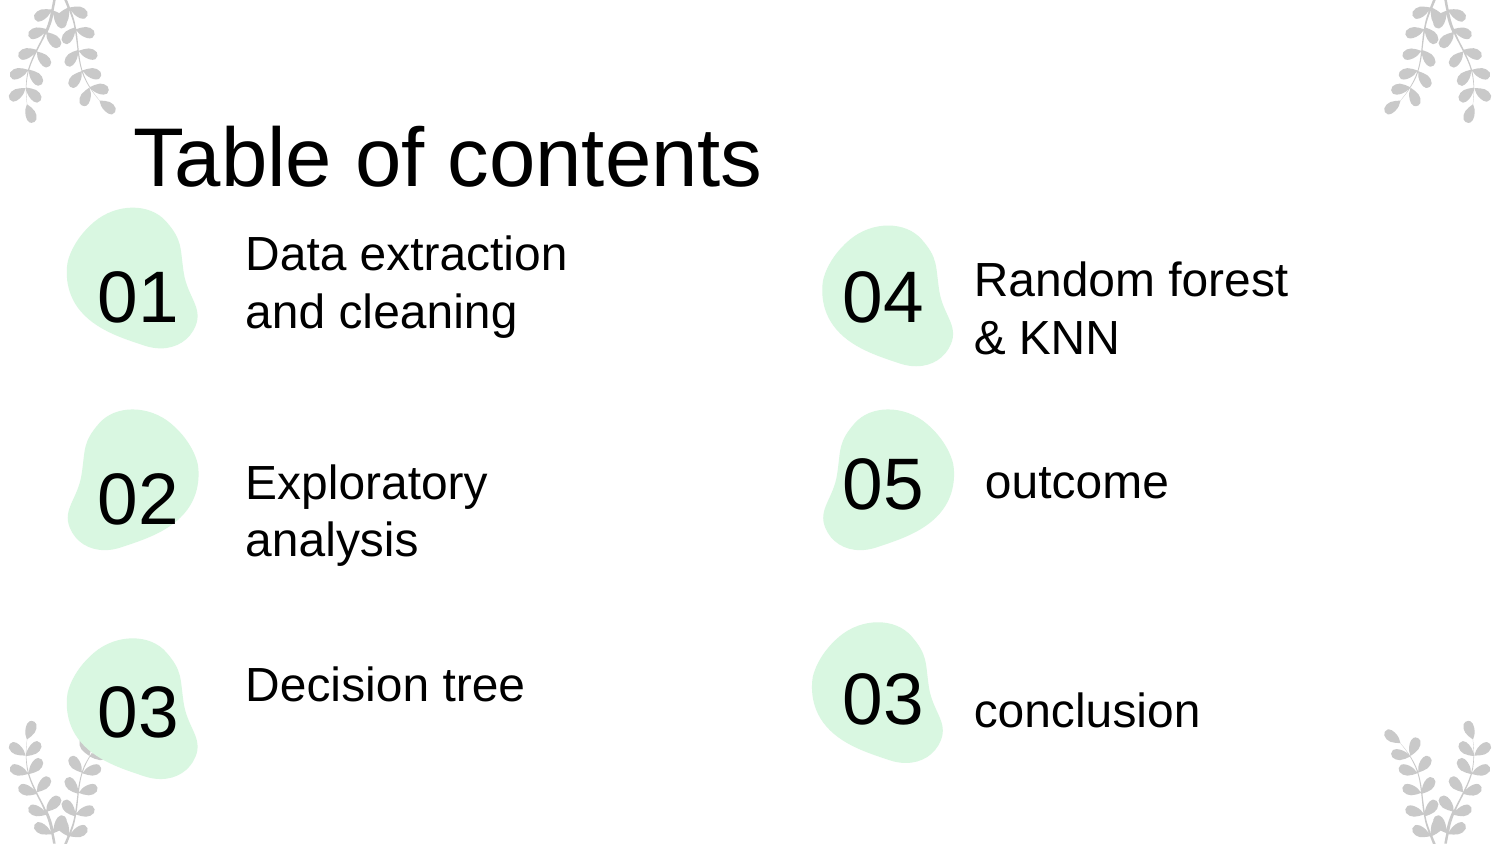

Table of contents

Data extraction and cleaning

Random forest & KNN
01
04

05
outcome
02
Exploratory analysis

03

Decision tree
03
conclusion